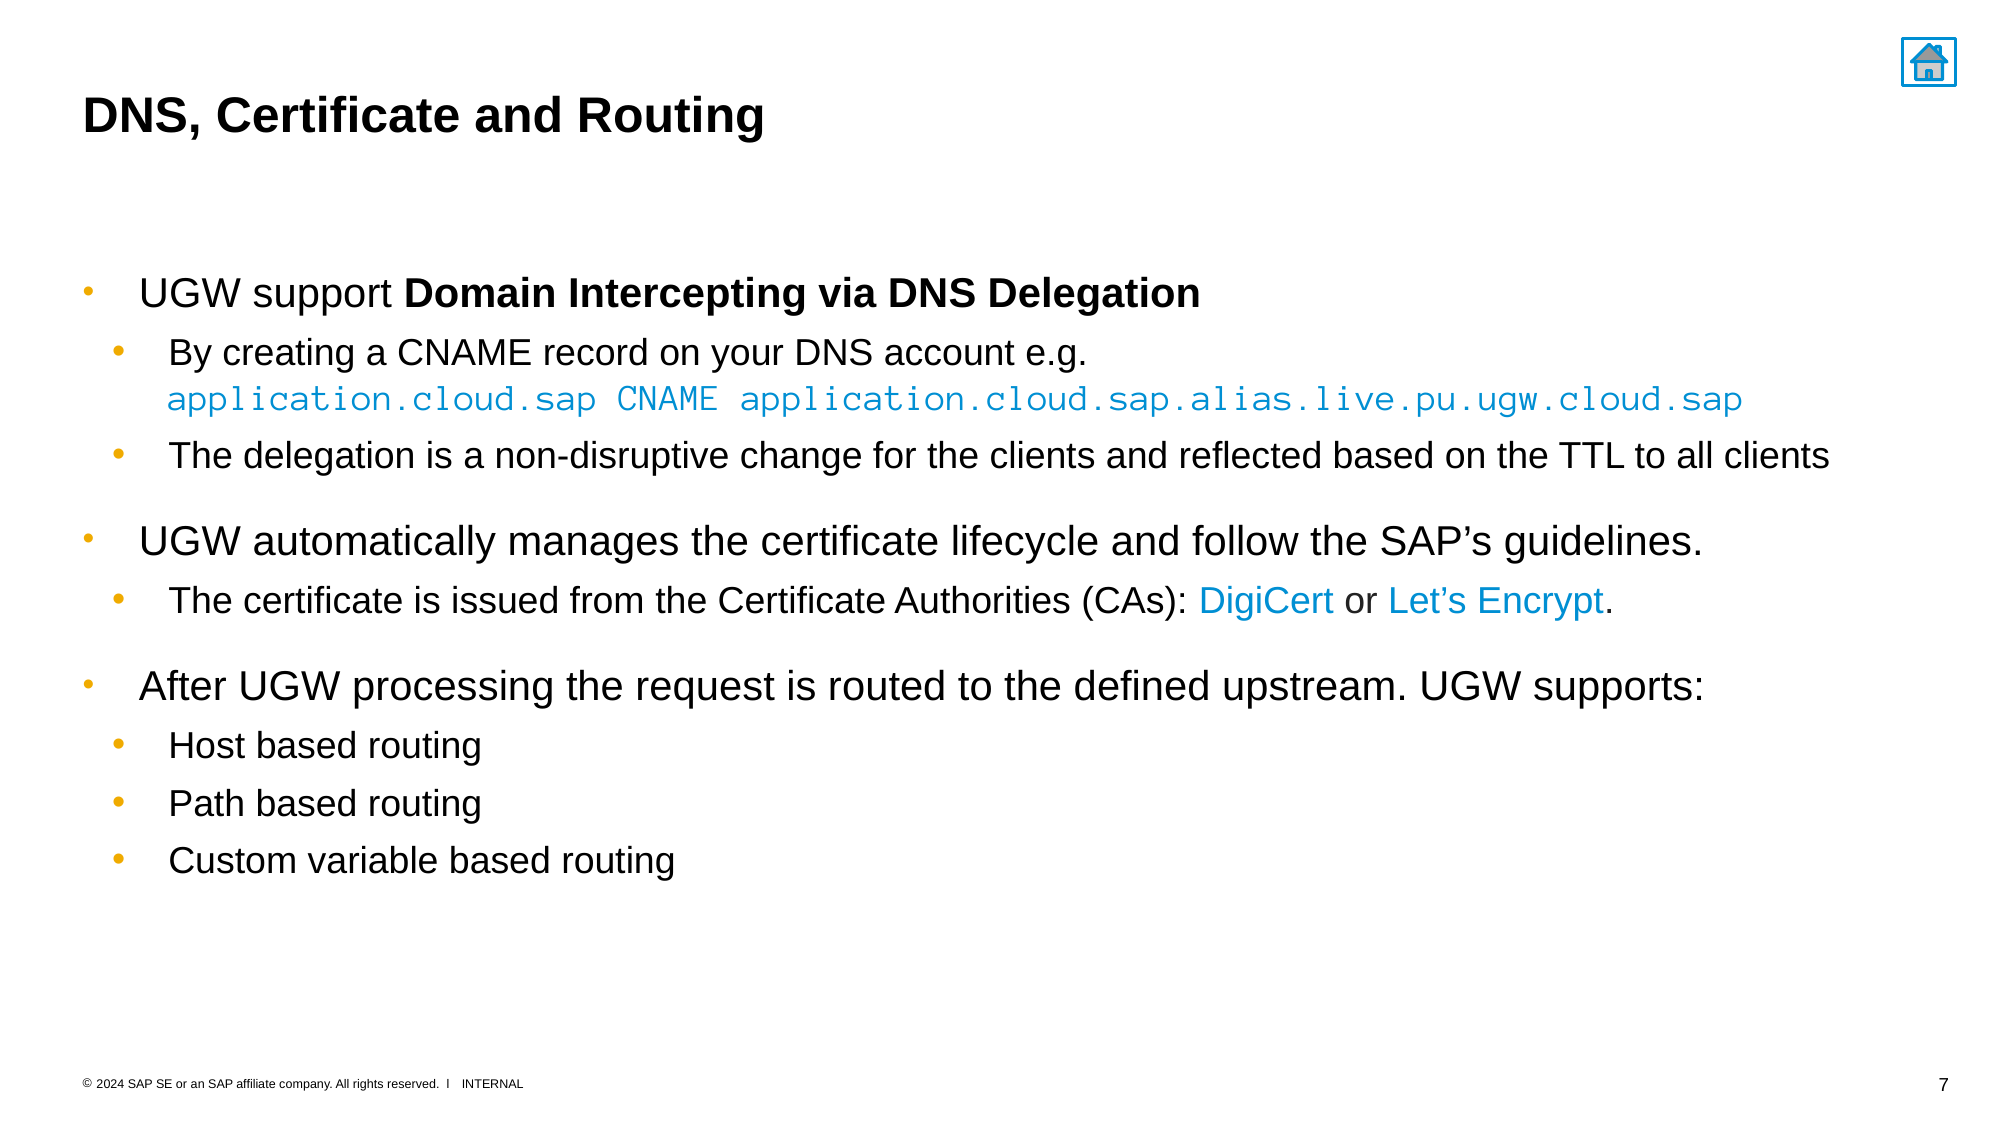

# DNS, Certificate and Routing
UGW support Domain Intercepting via DNS Delegation
By creating a CNAME record on your DNS account e.g.
application.cloud.sap CNAME application.cloud.sap.alias.live.pu.ugw.cloud.sap
The delegation is a non-disruptive change for the clients and reflected based on the TTL to all clients
UGW automatically manages the certificate lifecycle and follow the SAP’s guidelines.
The certificate is issued from the Certificate Authorities (CAs): DigiCert or Let’s Encrypt.
After UGW processing the request is routed to the defined upstream. UGW supports:
Host based routing
Path based routing
Custom variable based routing